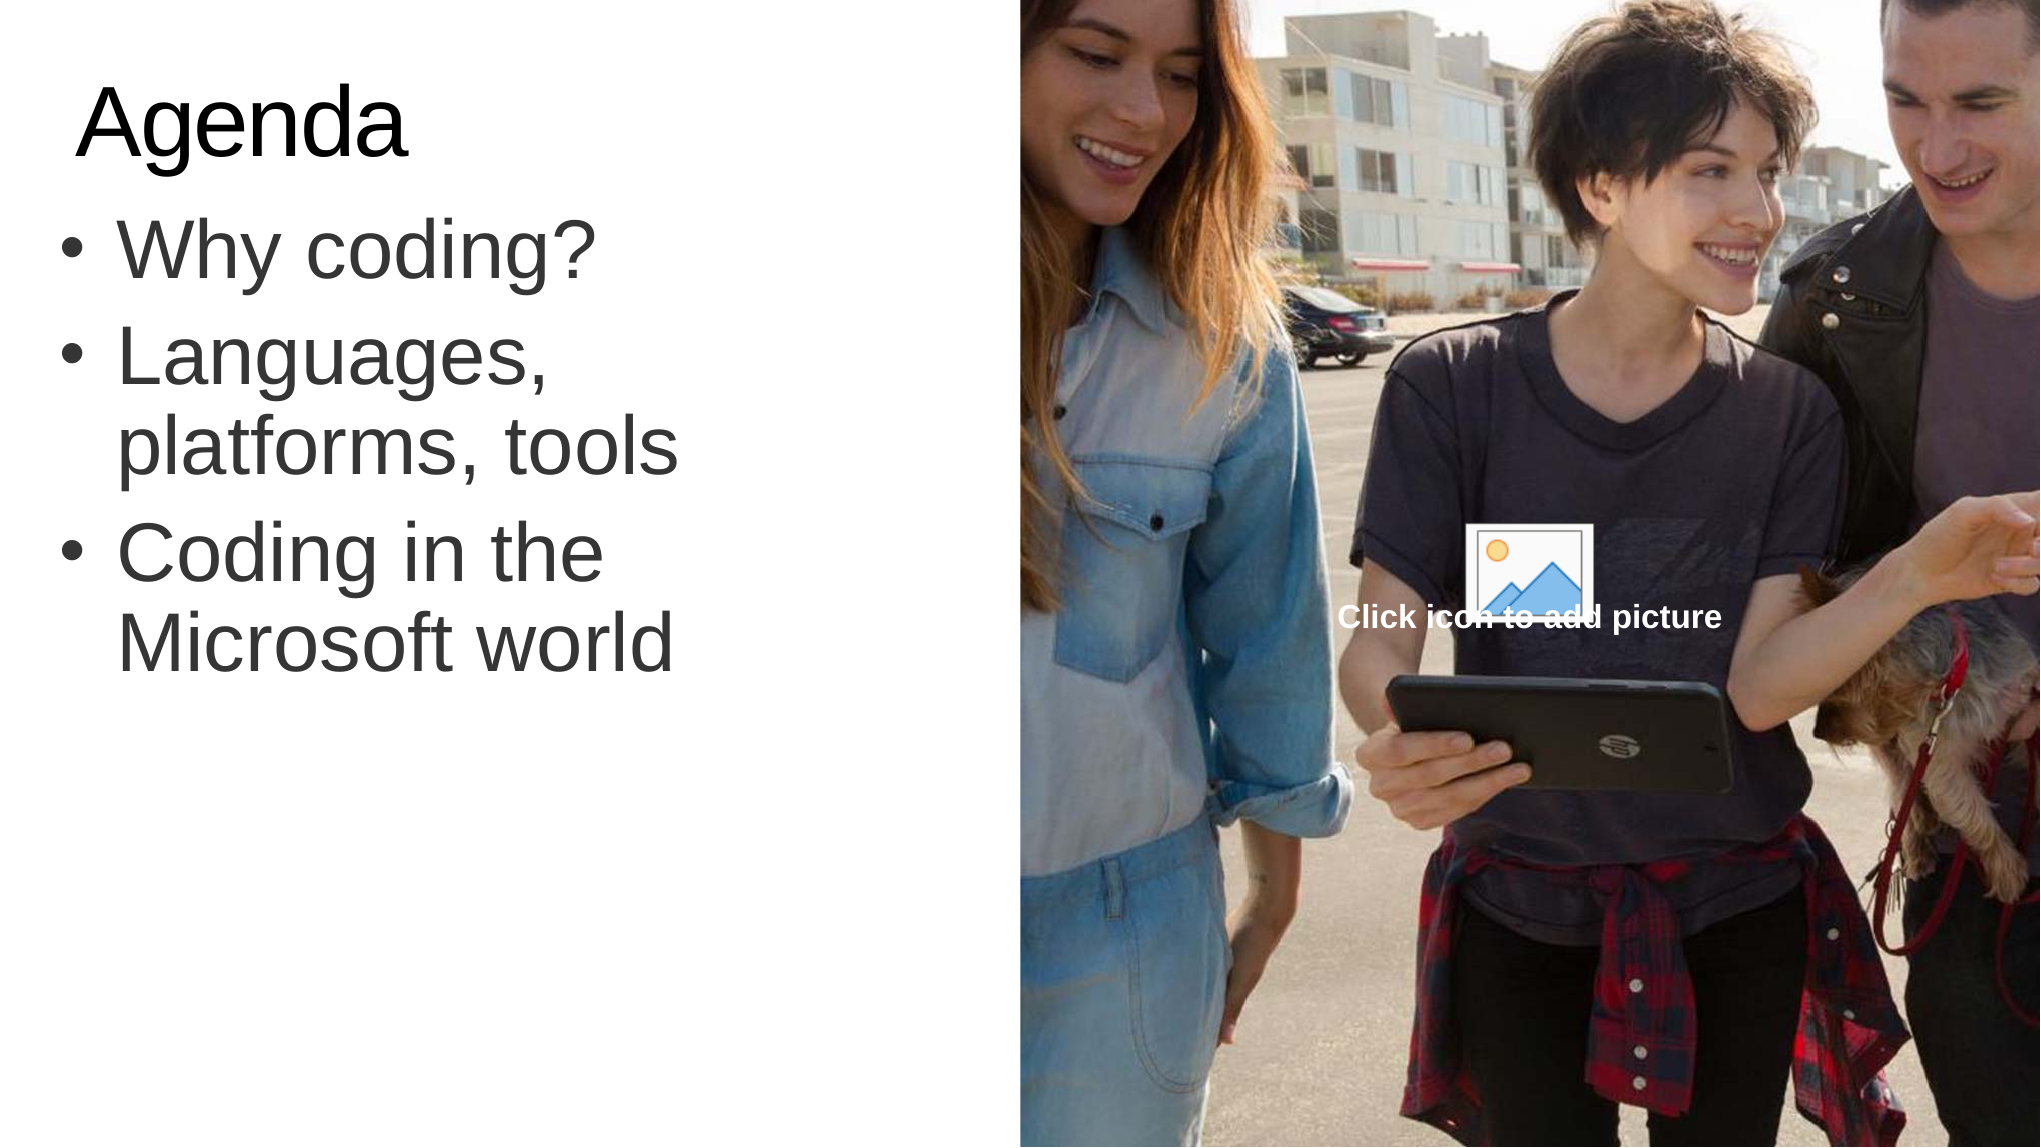

# Agenda
Why coding?
Languages, platforms, tools
Coding in the Microsoft world